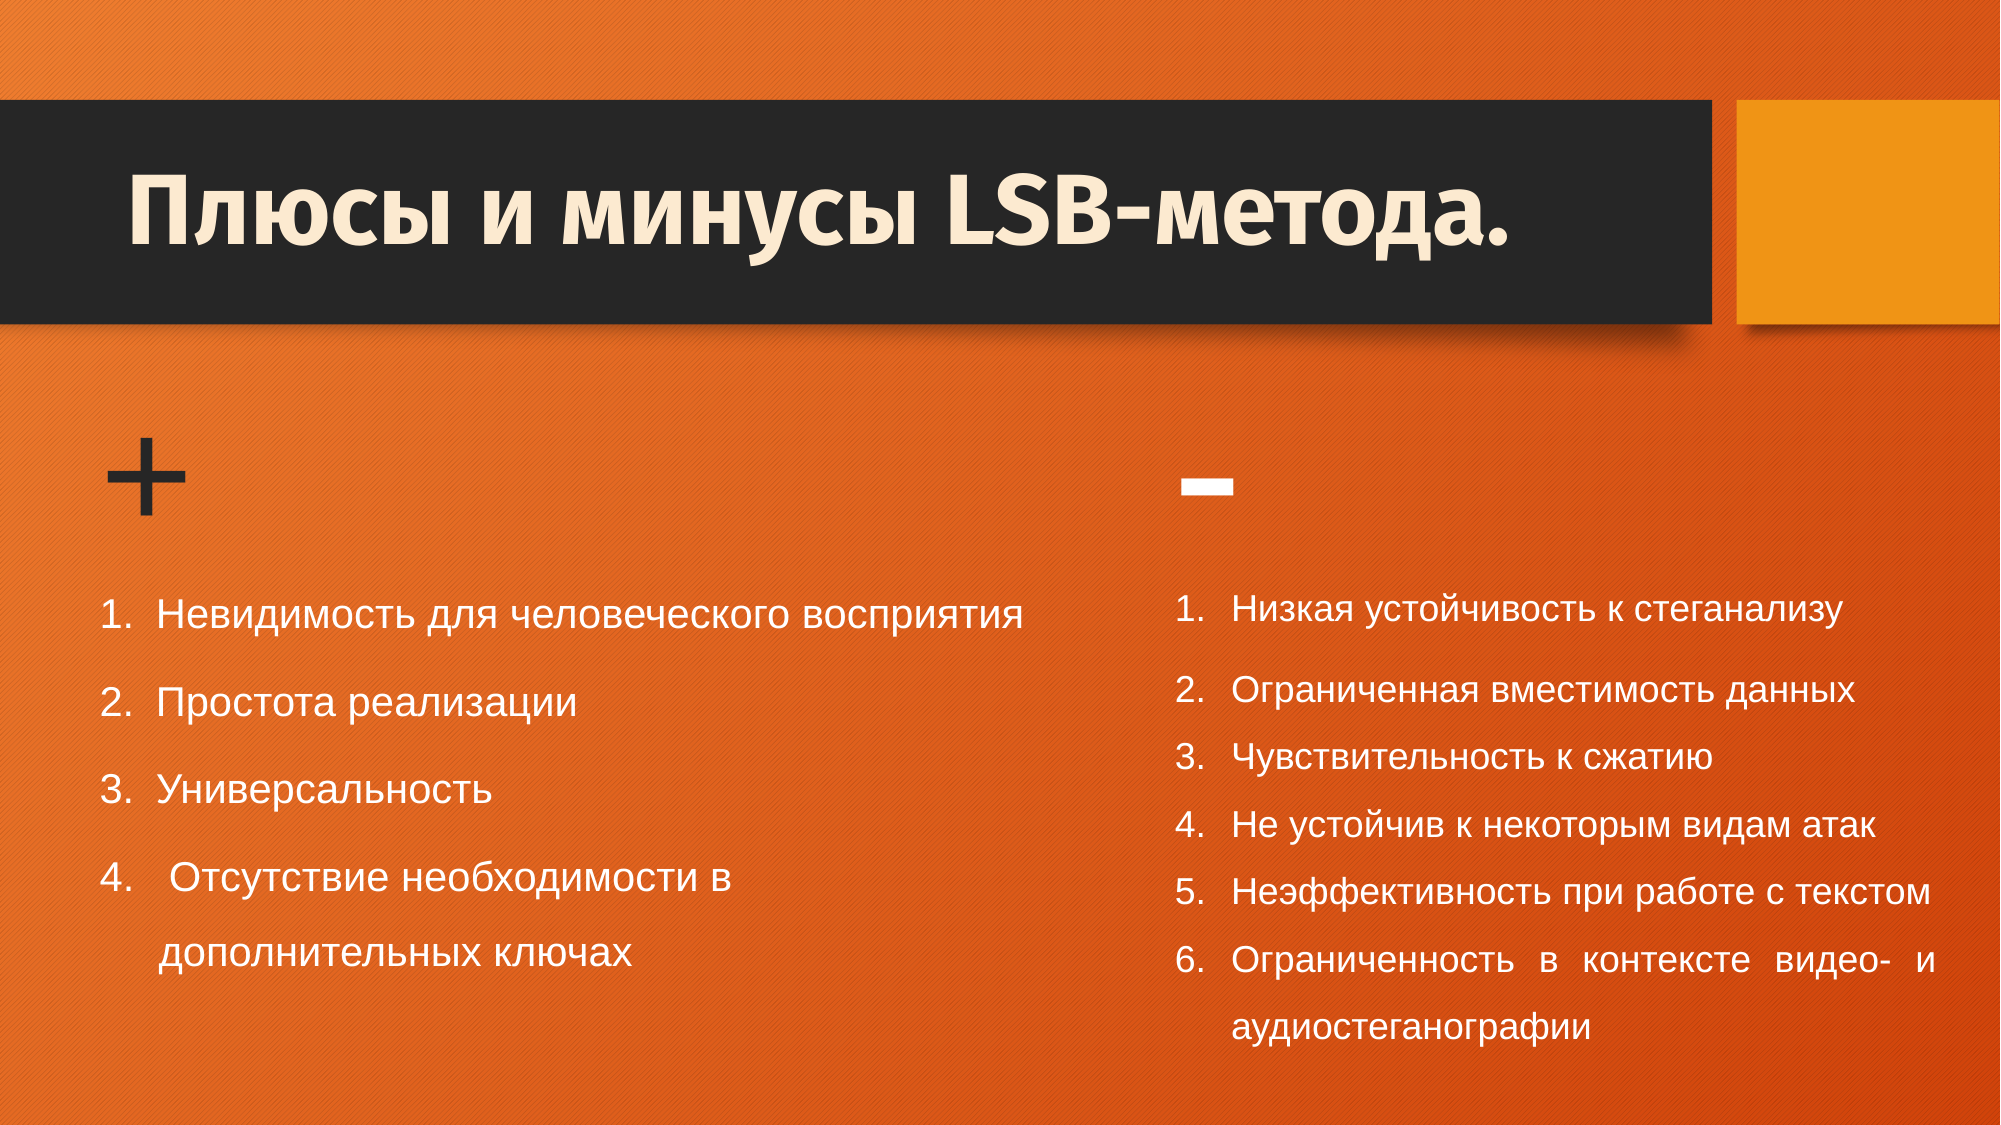

# Плюсы и минусы LSB-метода.
-
+
Невидимость для человеческого восприятия
Простота реализации
Универсальность
4.   Отсутствие необходимости в дополнительных ключах
Низкая устойчивость к стеганализу
Ограниченная вместимость данных
Чувствительность к сжатию
Не устойчив к некоторым видам атак
Неэффективность при работе с текстом
Ограниченность в контексте видео- и аудиостеганографии